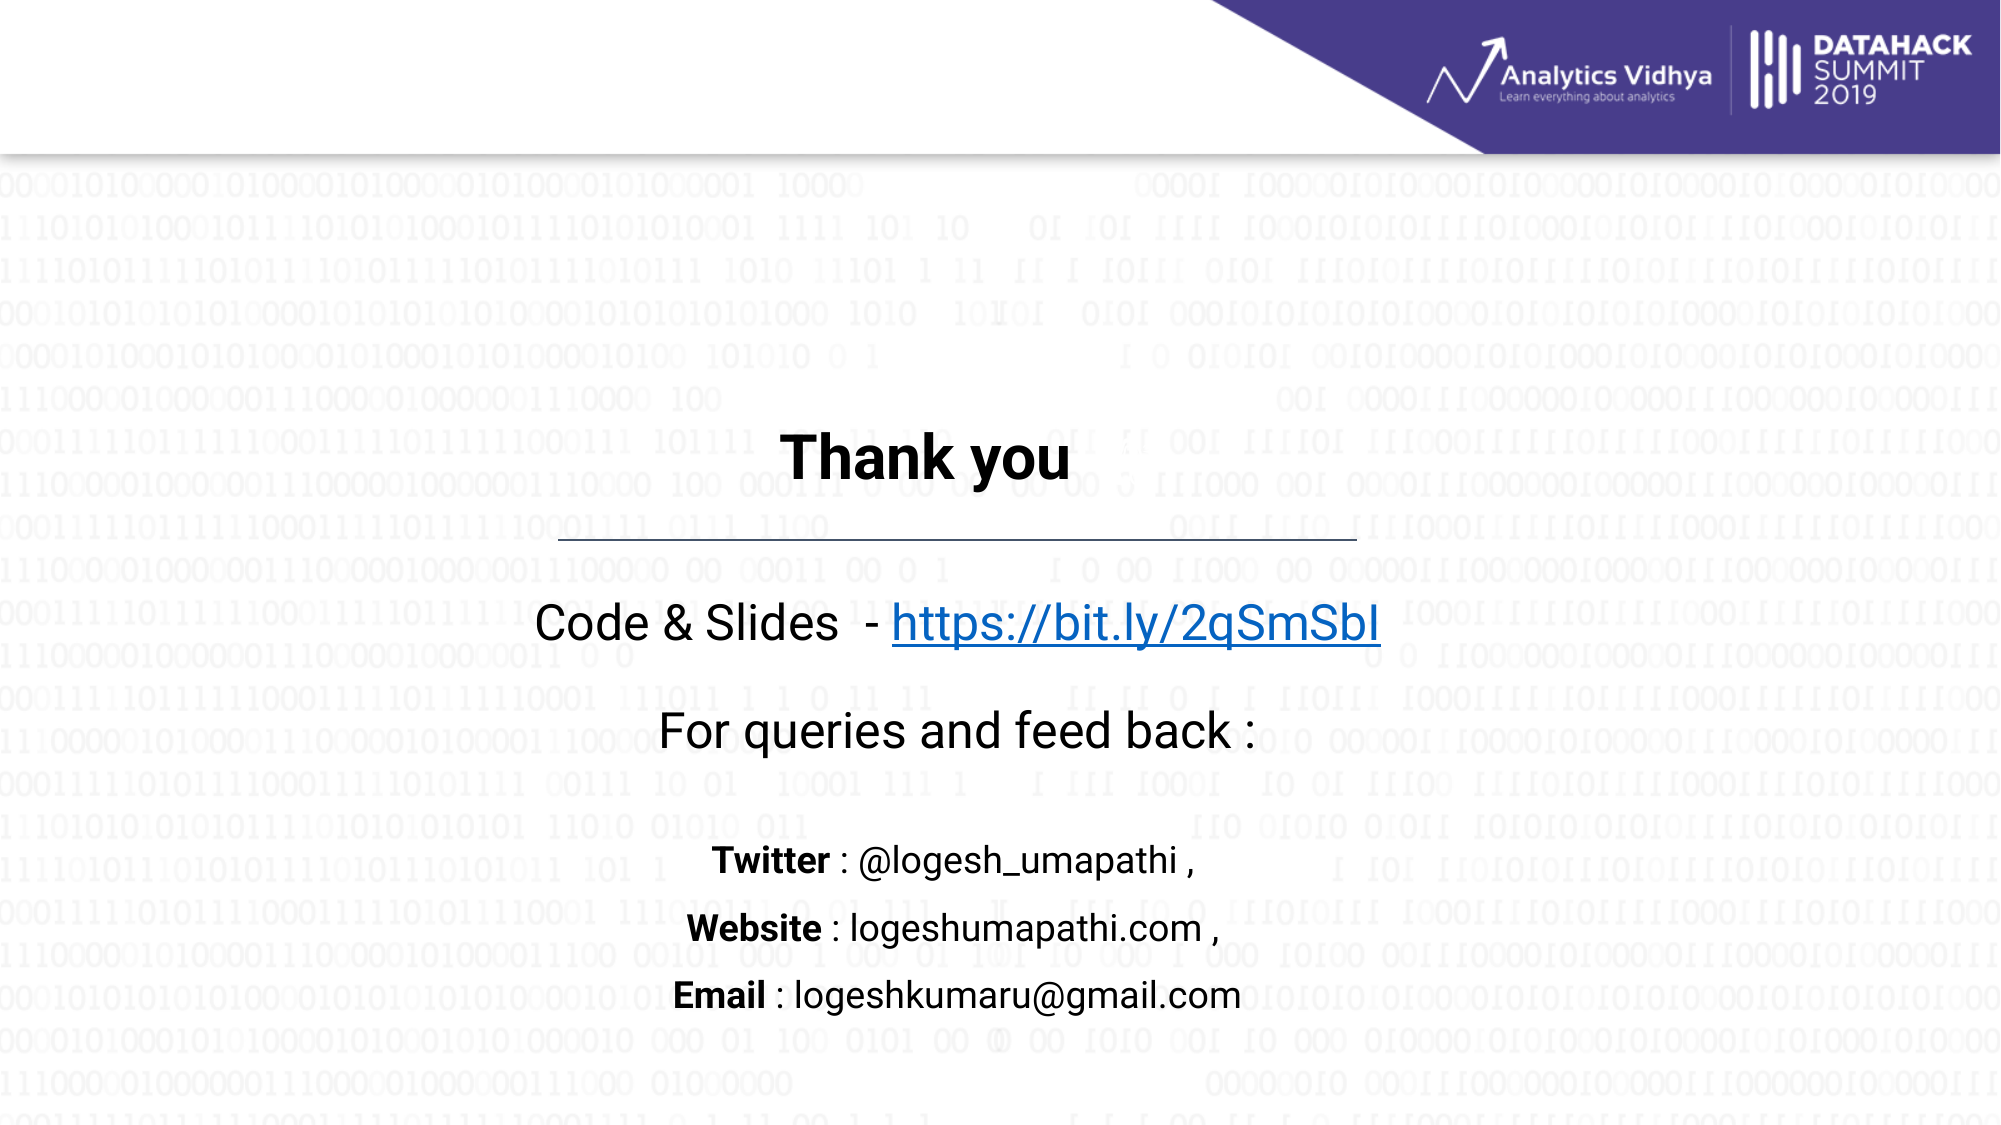

Thank you  🙏

# Code & Slides  - https://bit.ly/2qSmSbI

For queries and feed back :

Twitter : @logesh_umapathi ,
Website : logeshumapathi.com ,
Email : logeshkumaru@gmail.com